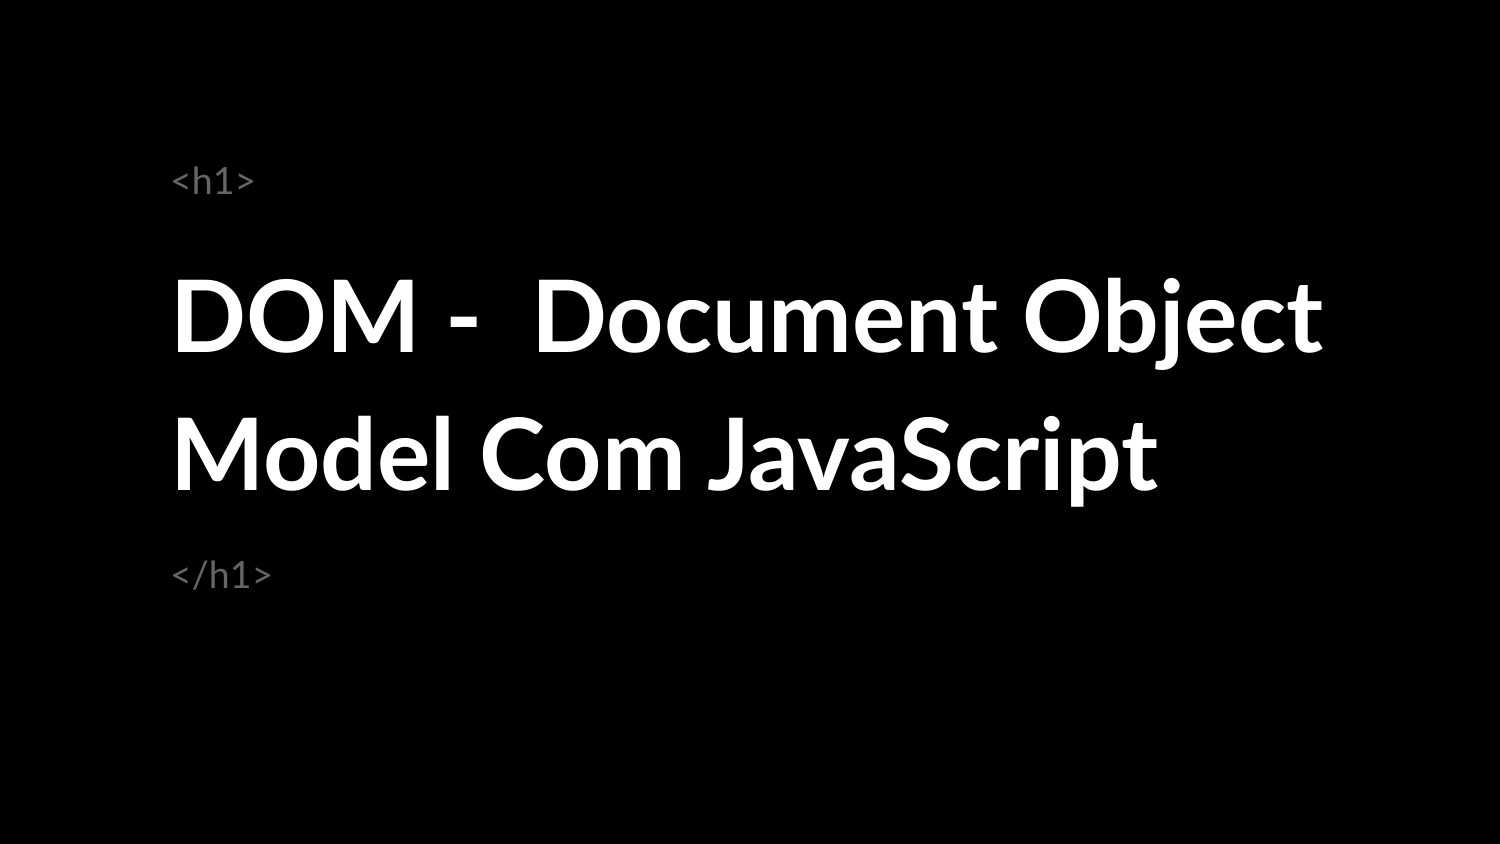

<h1>
DOM -  Document Object Model Com JavaScript
</h1>